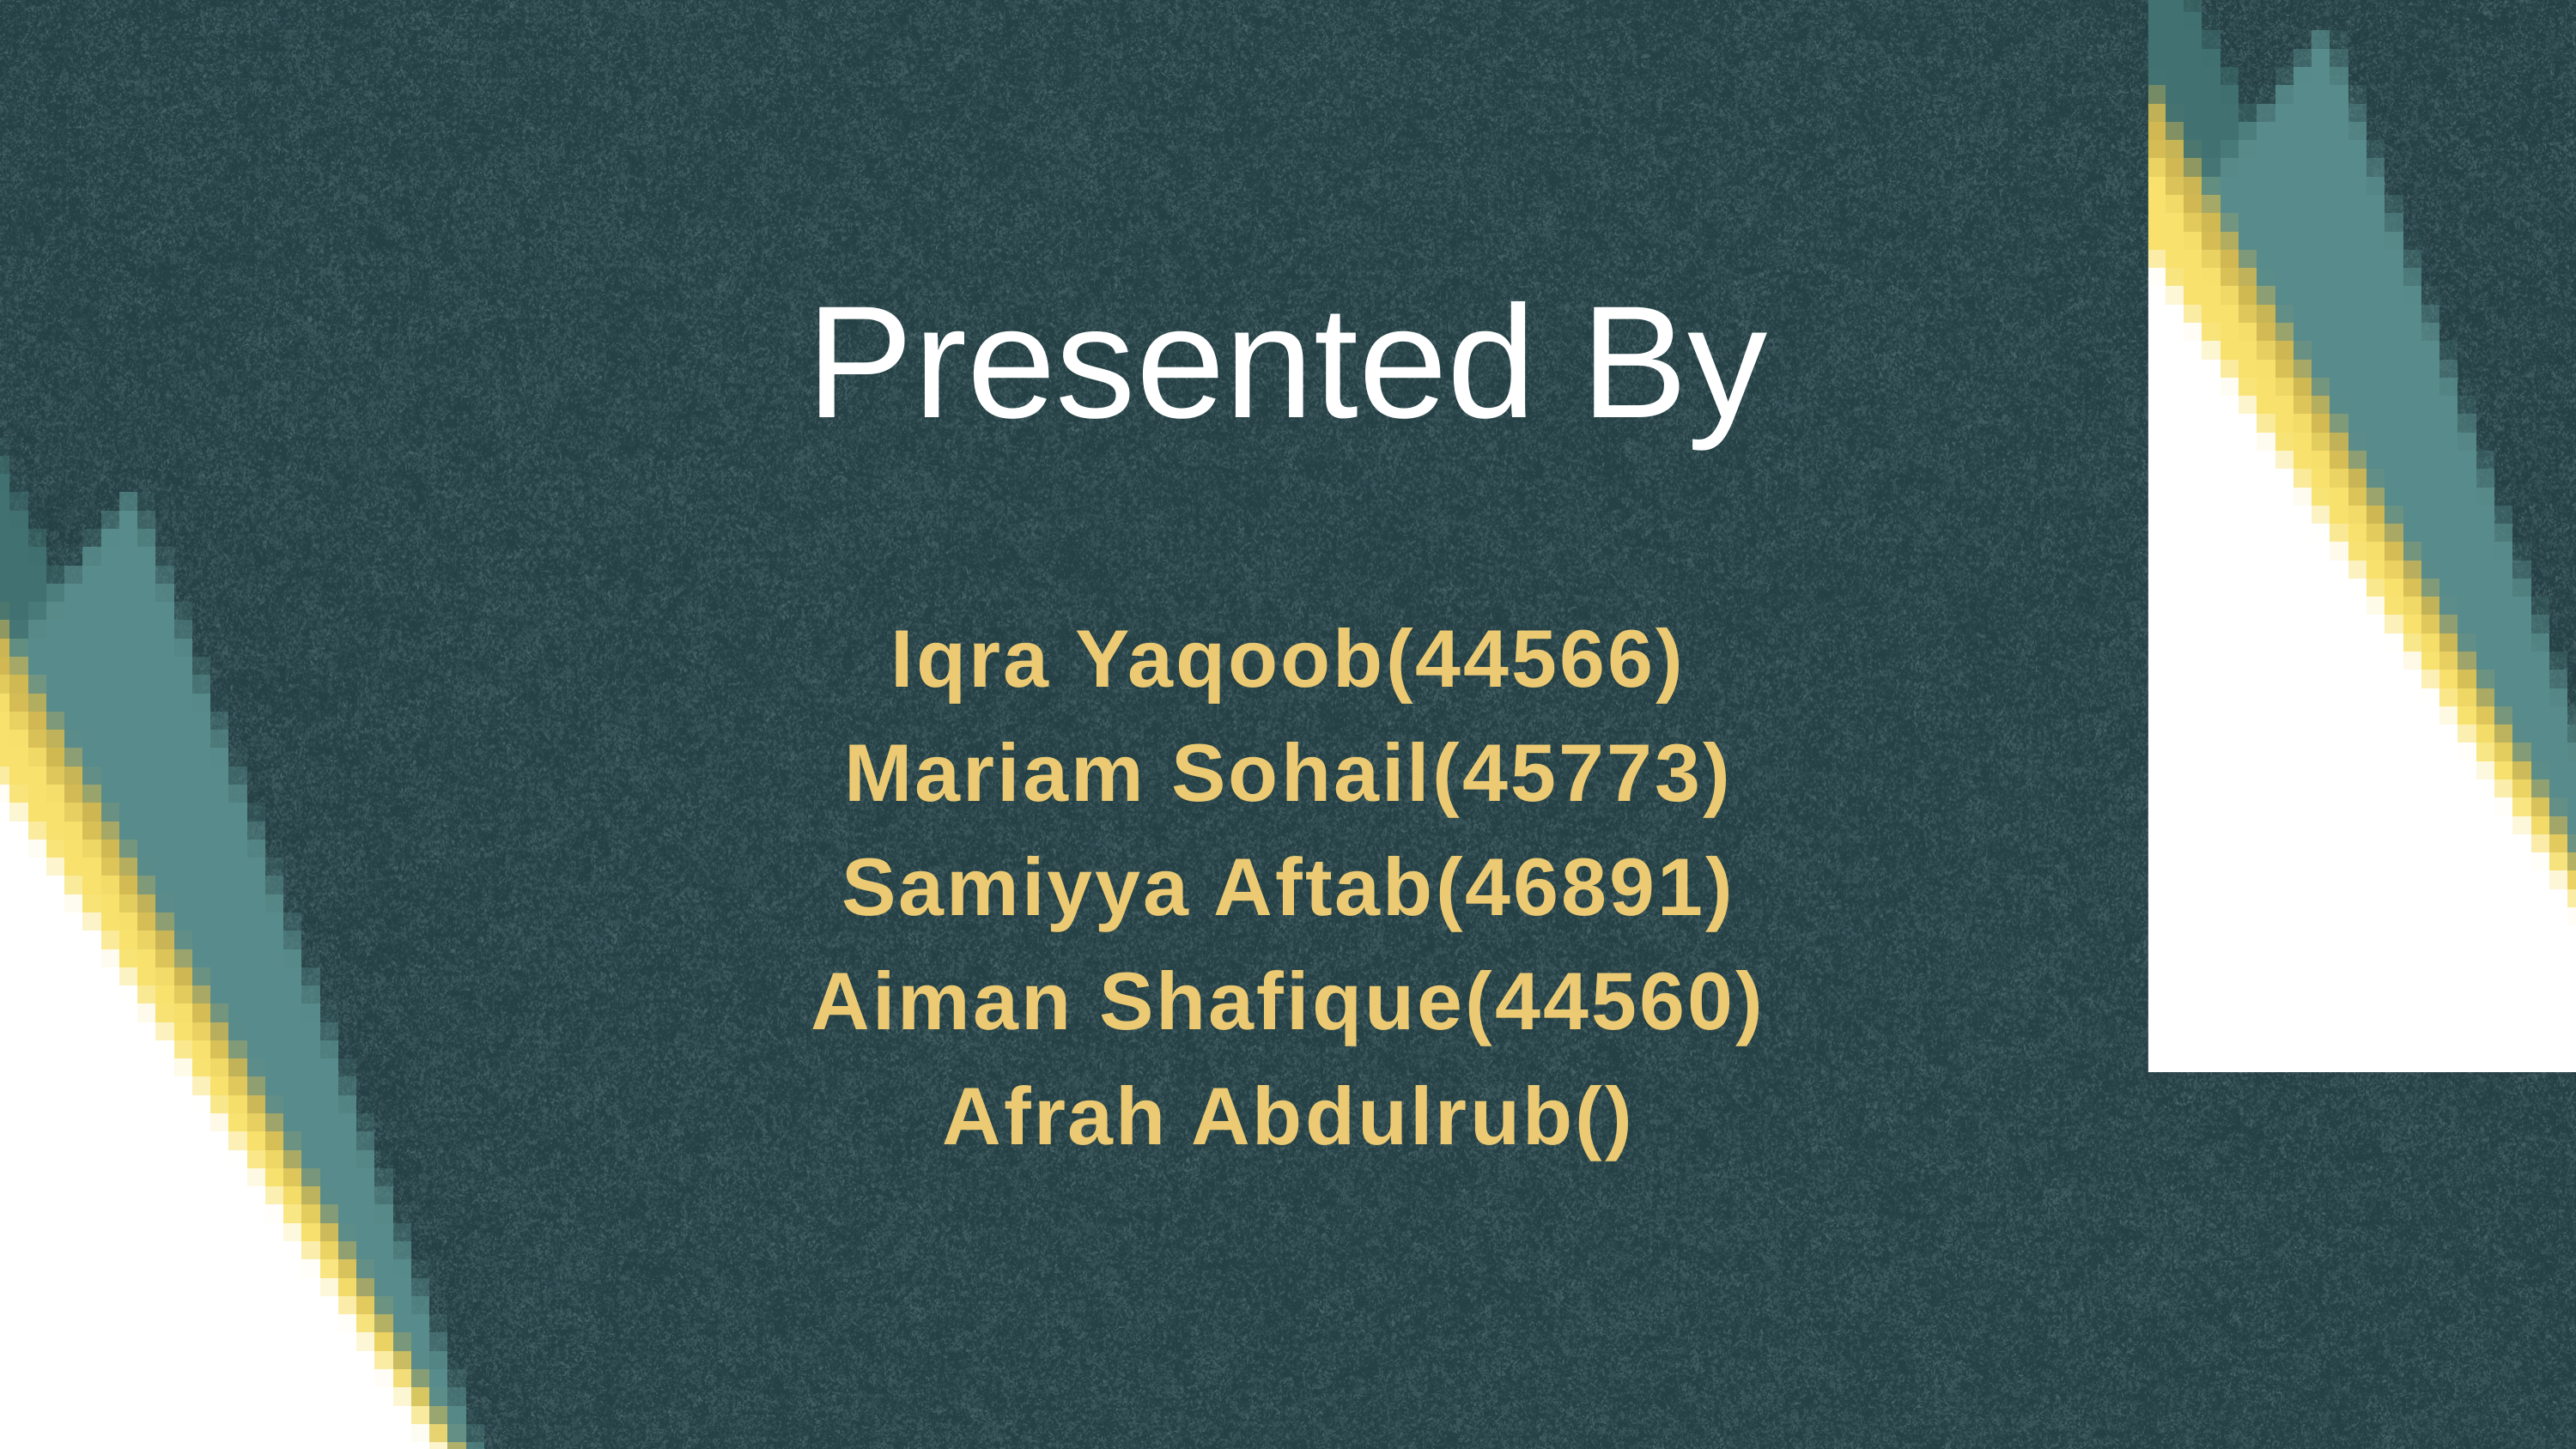

Presented By

Iqra Yaqoob(44566)
Mariam Sohail(45773)
Samiyya Aftab(46891)
Aiman Shafique(44560)
Afrah Abdulrub()